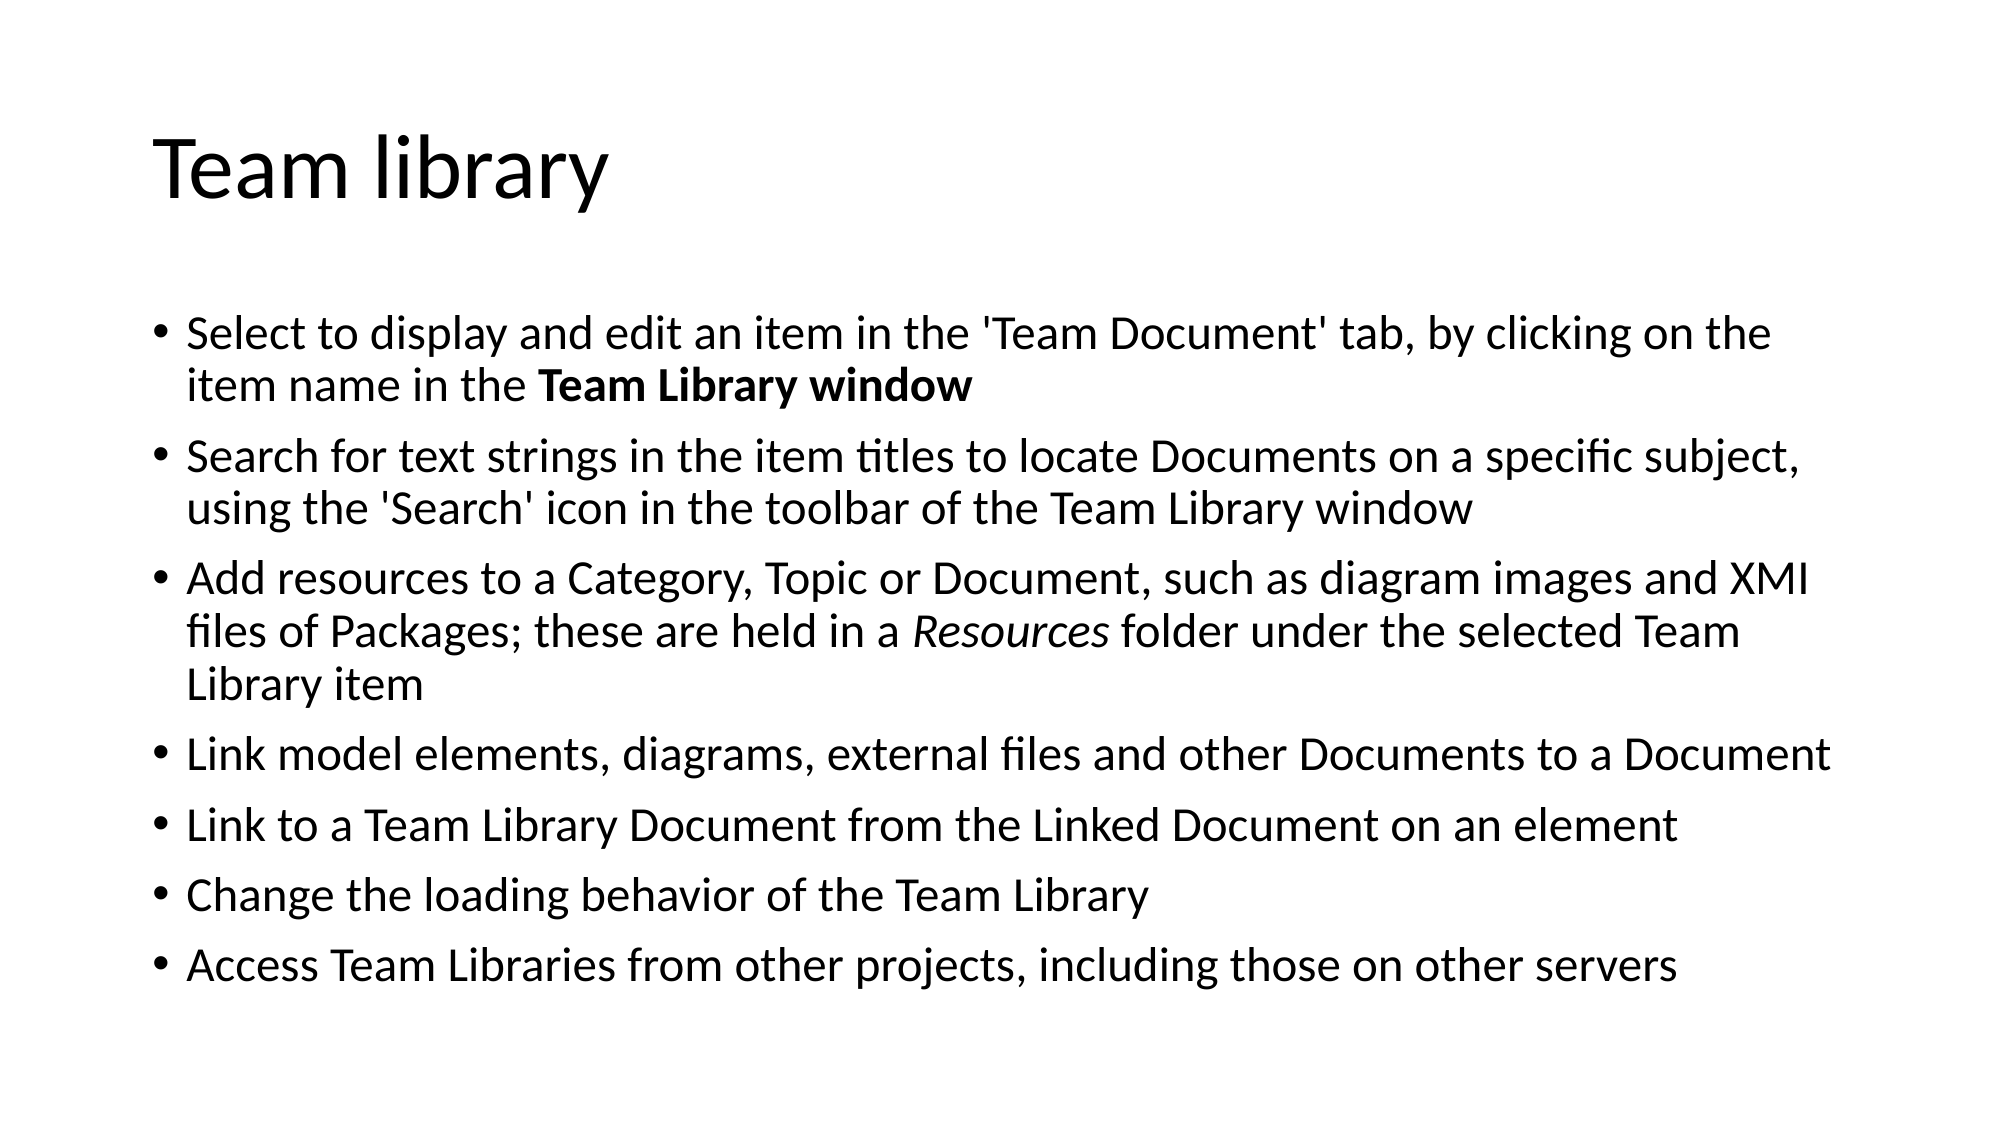

# Team library
Select to display and edit an item in the 'Team Document' tab, by clicking on the item name in the Team Library window
Search for text strings in the item titles to locate Documents on a specific subject, using the 'Search' icon in the toolbar of the Team Library window
Add resources to a Category, Topic or Document, such as diagram images and XMI files of Packages; these are held in a Resources folder under the selected Team Library item
Link model elements, diagrams, external files and other Documents to a Document
Link to a Team Library Document from the Linked Document on an element
Change the loading behavior of the Team Library
Access Team Libraries from other projects, including those on other servers